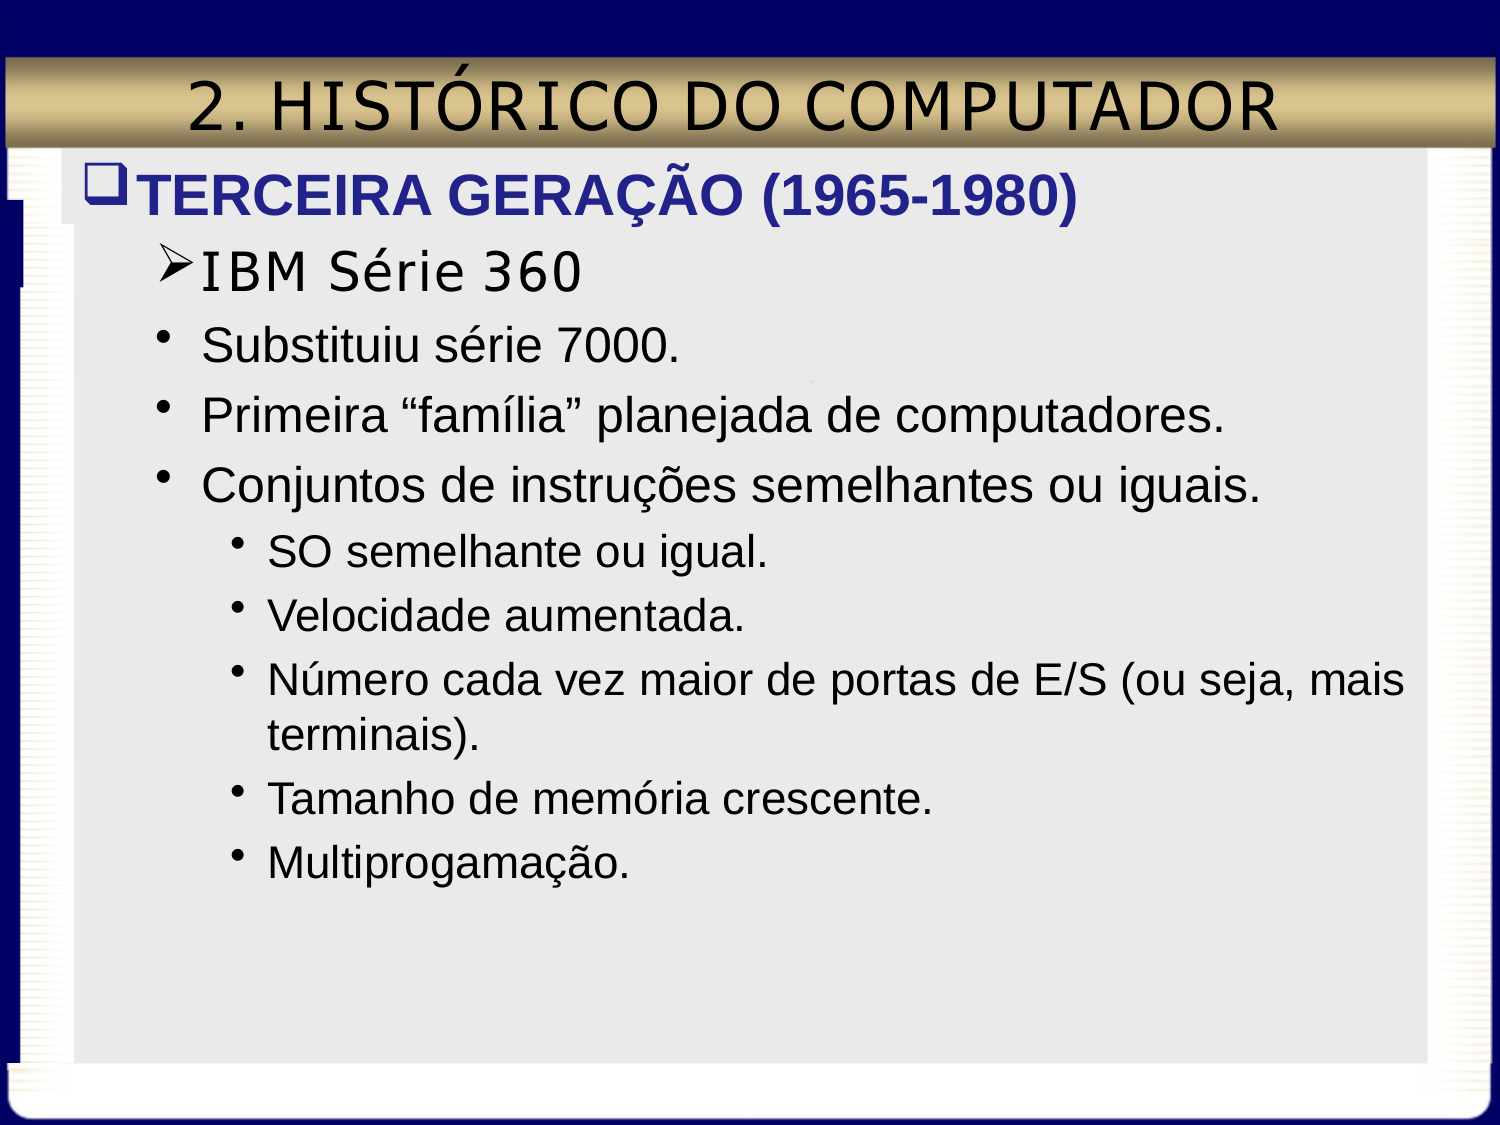

# 2. HISTÓRICO DO COMPUTADOR
TERCEIRA GERAÇÃO (1965-1980)
IBM Série 360
Substituiu série 7000.
Primeira “família” planejada de computadores.
Conjuntos de instruções semelhantes ou iguais.
SO semelhante ou igual.
Velocidade aumentada.
Número cada vez maior de portas de E/S (ou seja, mais terminais).
Tamanho de memória crescente.
Multiprogamação.